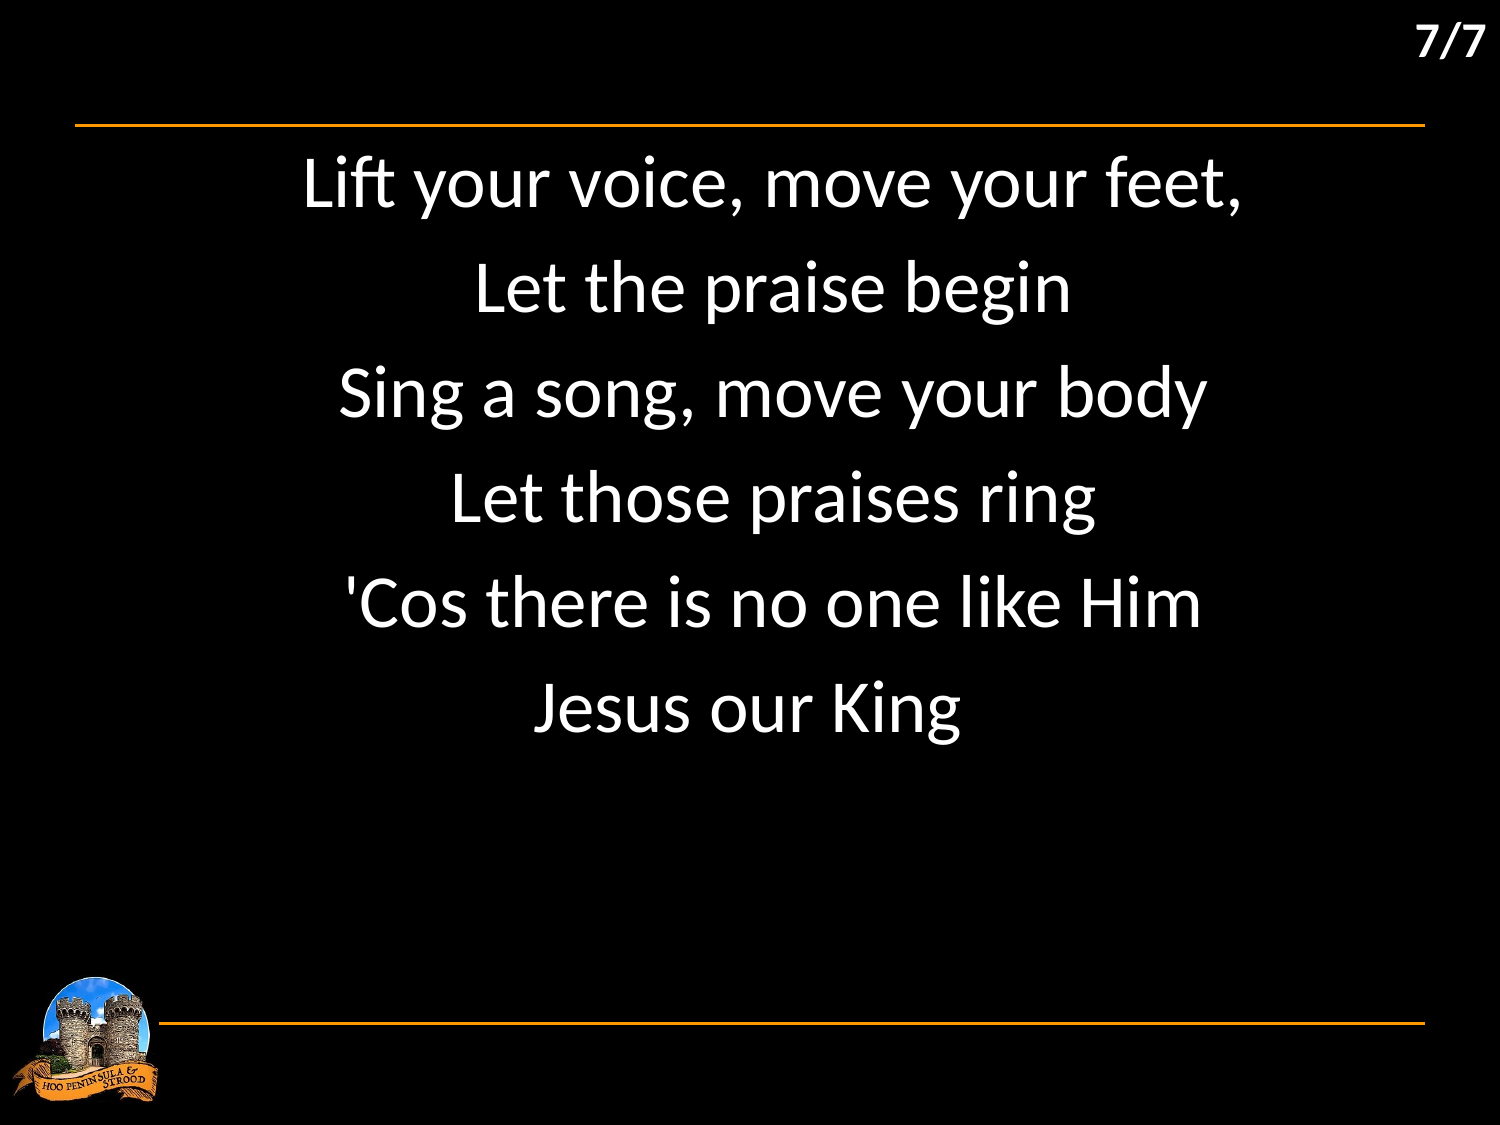

7/7
Lift your voice, move your feet,
Let the praise begin
Sing a song, move your body
Let those praises ring
'Cos there is no one like Him
Jesus our King